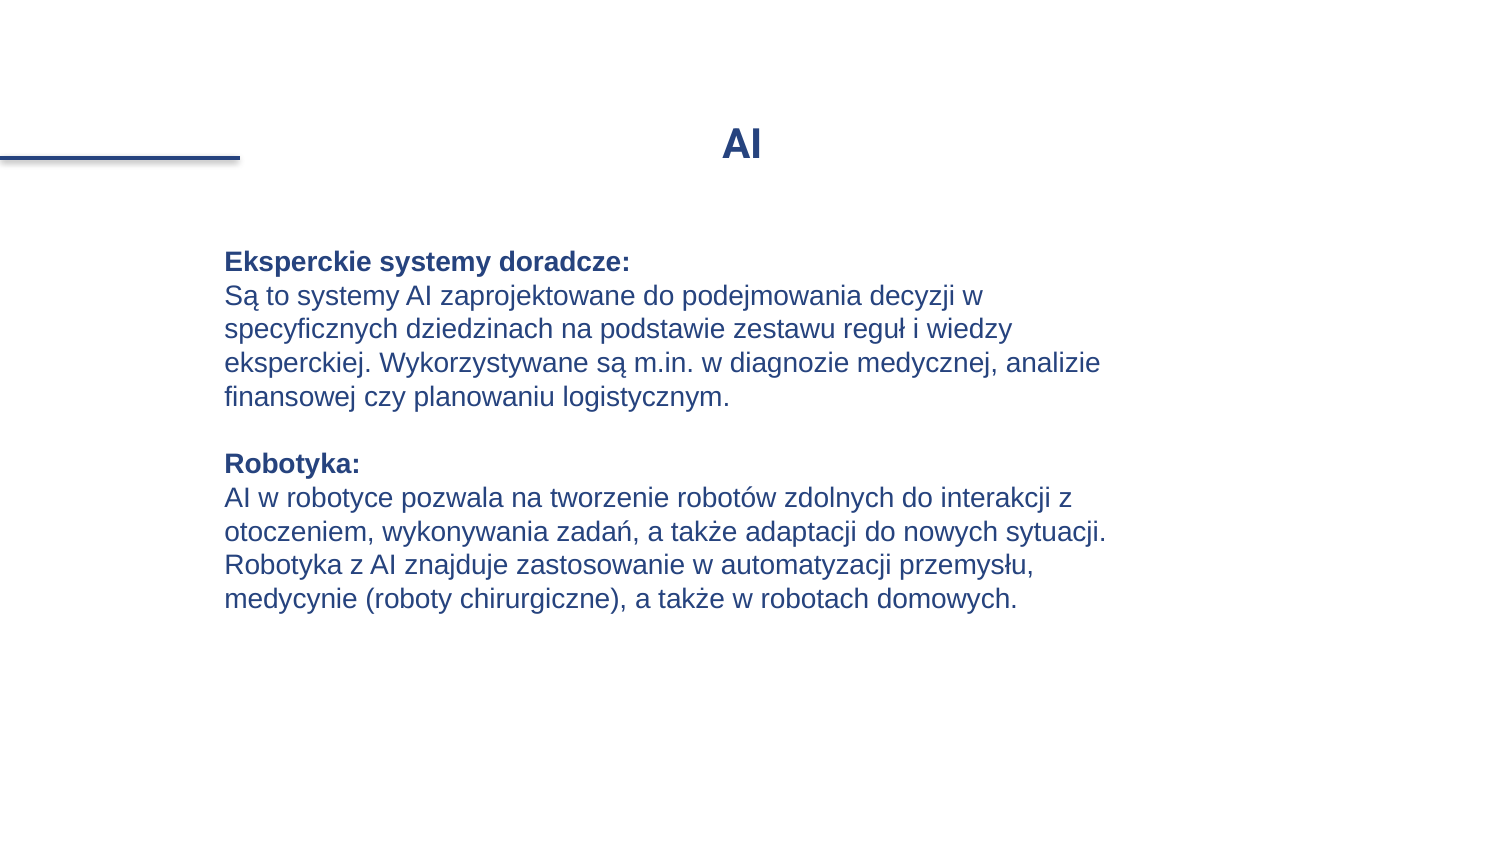

# AI
Eksperckie systemy doradcze:
Są to systemy AI zaprojektowane do podejmowania decyzji w specyficznych dziedzinach na podstawie zestawu reguł i wiedzy eksperckiej. Wykorzystywane są m.in. w diagnozie medycznej, analizie finansowej czy planowaniu logistycznym.

Robotyka:
AI w robotyce pozwala na tworzenie robotów zdolnych do interakcji z otoczeniem, wykonywania zadań, a także adaptacji do nowych sytuacji. Robotyka z AI znajduje zastosowanie w automatyzacji przemysłu, medycynie (roboty chirurgiczne), a także w robotach domowych.